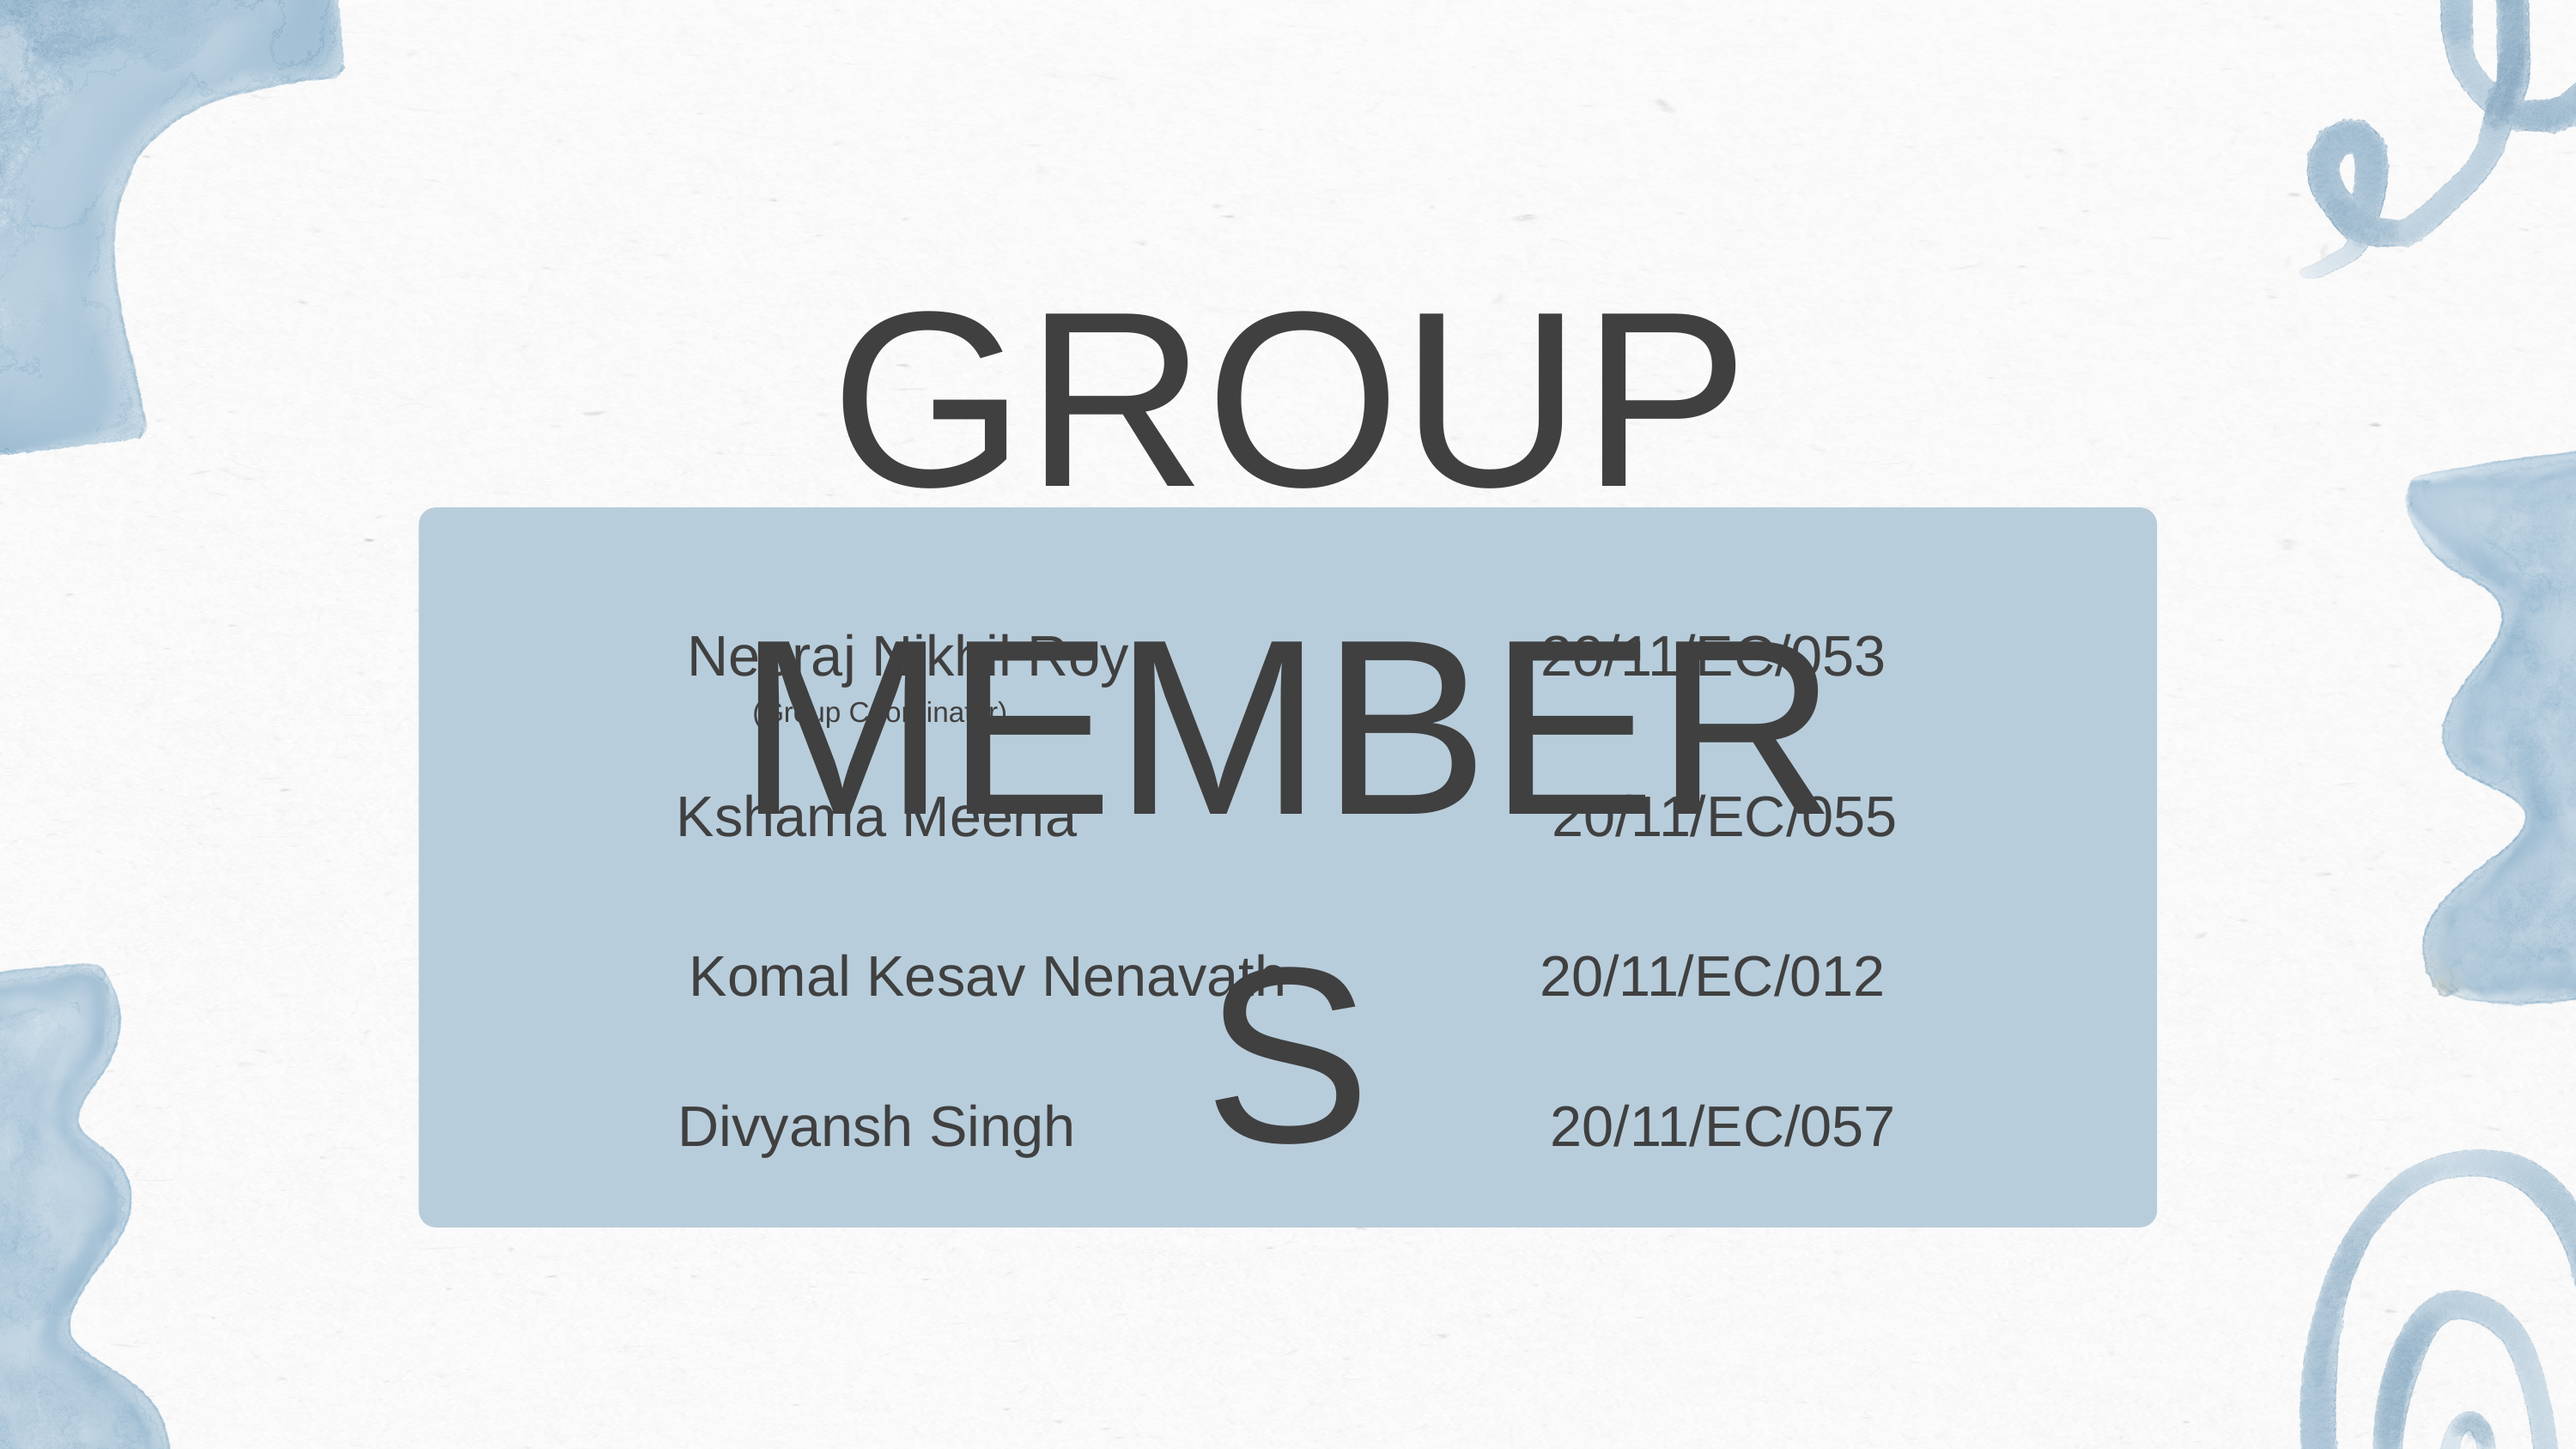

GROUP MEMBERS

Neeraj Nikhil Roy                          20/11/EC/053
                                          (Group Coordinator)

Kshama Meena                              20/11/EC/055

Komal Kesav Nenavath                20/11/EC/012

Divyansh Singh                              20/11/EC/057